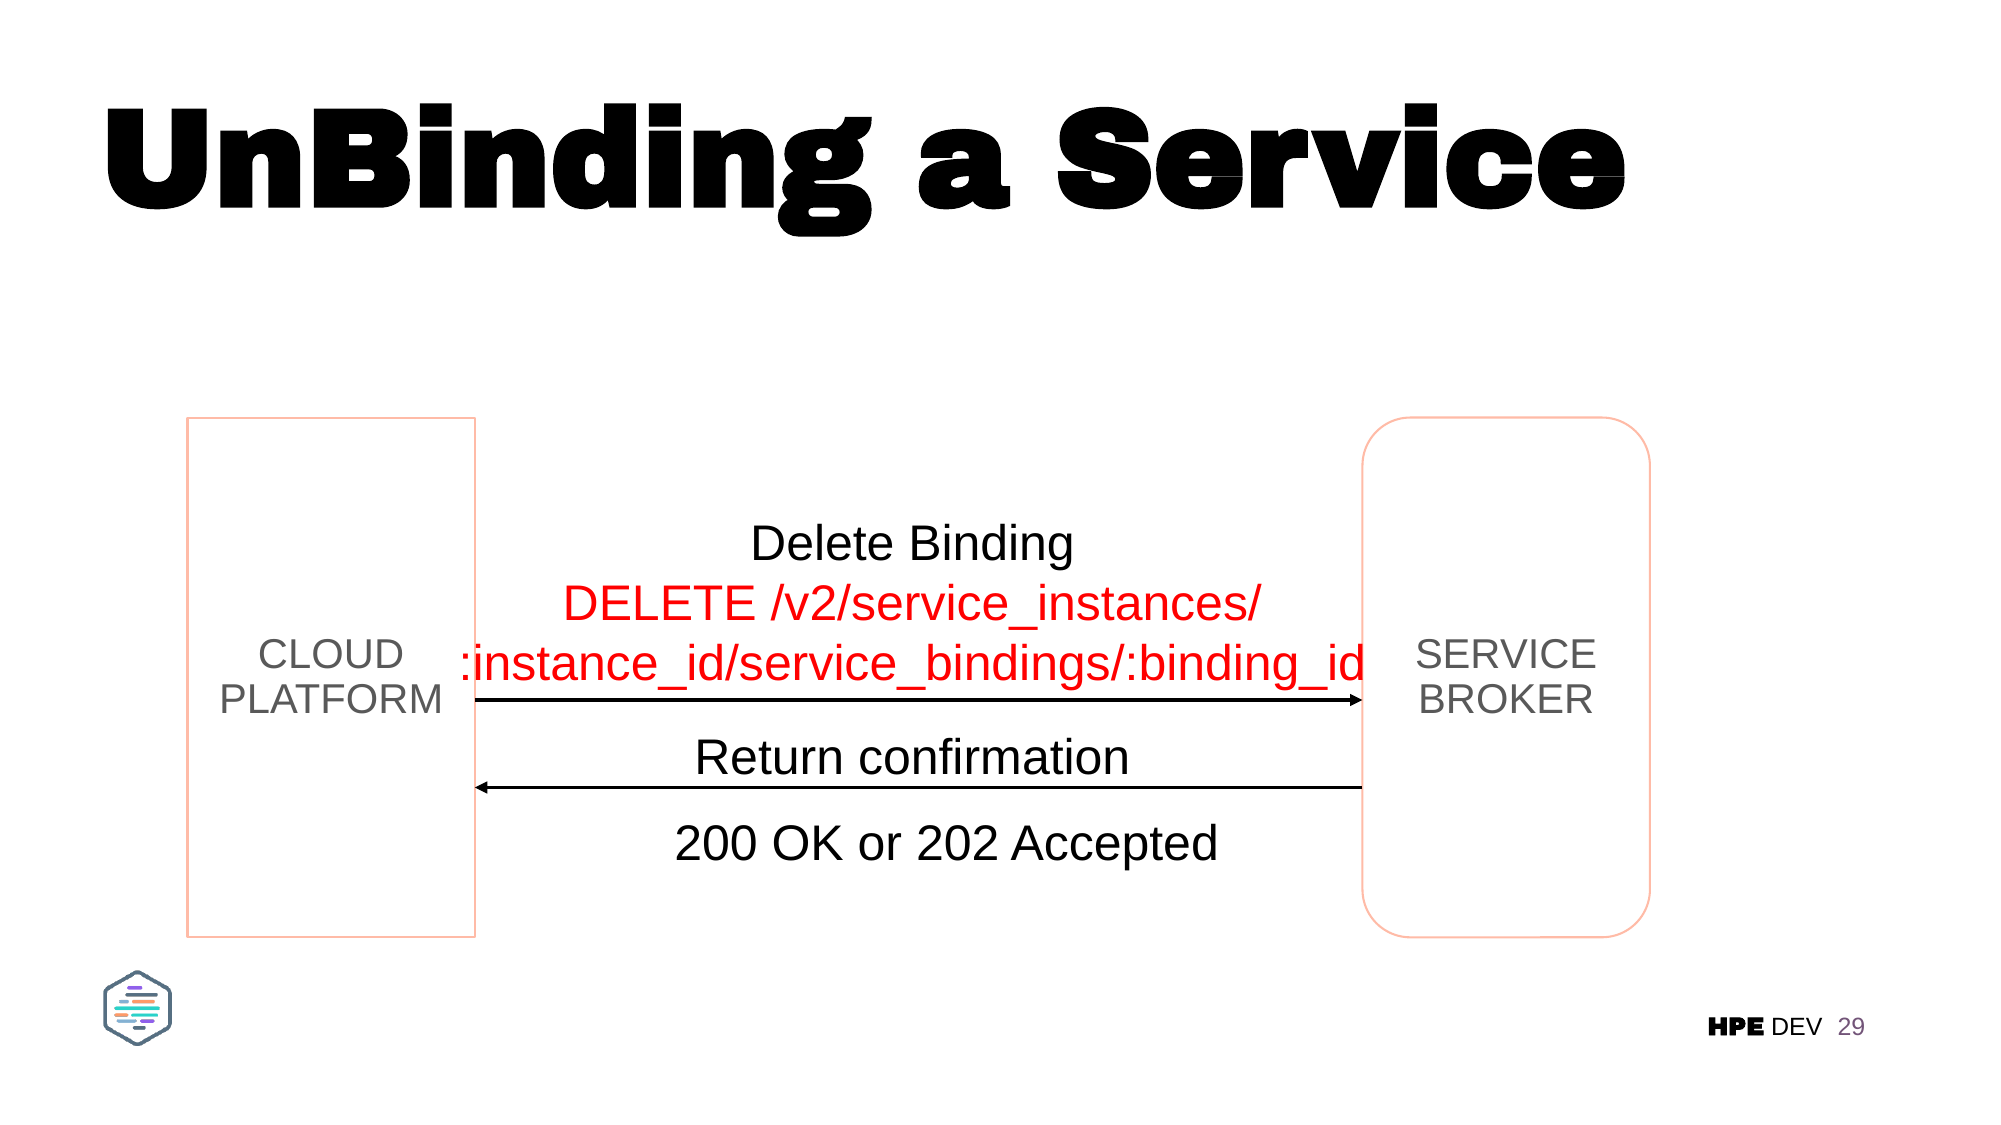

# UnBinding a Service
CLOUD PLATFORM
SERVICE
BROKER
Delete Binding
DELETE /v2/service_instances/
:instance_id/service_bindings/:binding_id
Return confirmation
200 OK or 202 Accepted
29